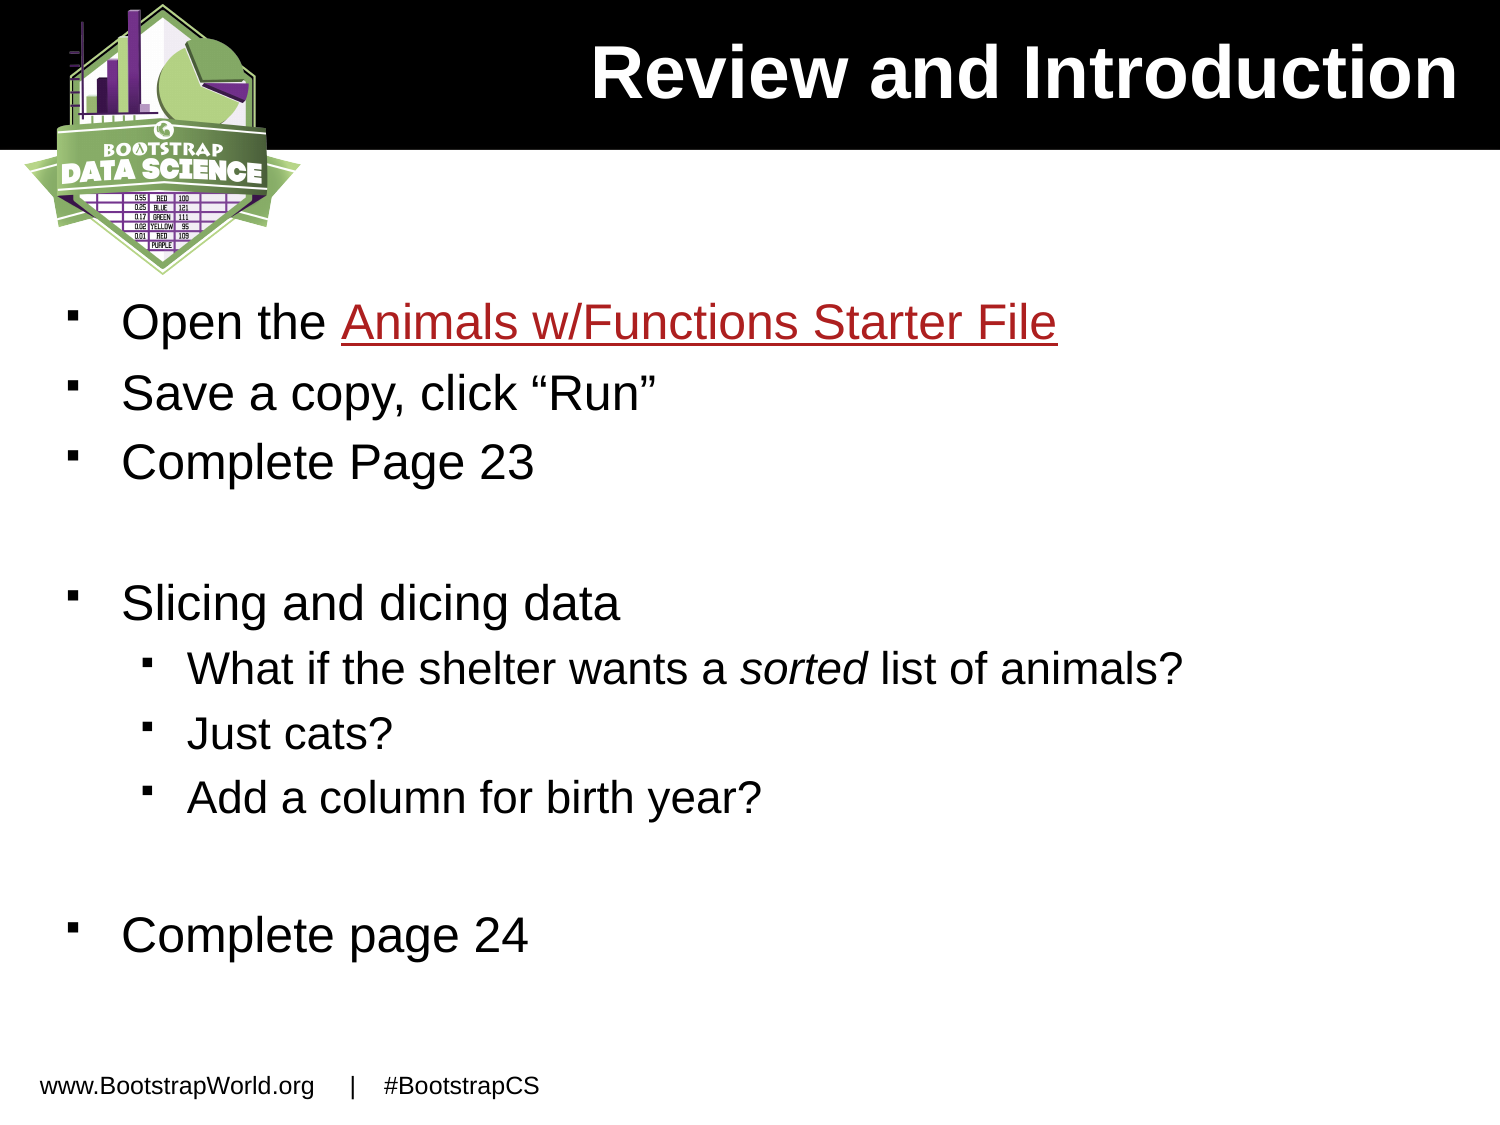

# Review and Introduction
Open the Animals w/Functions Starter File
Save a copy, click “Run”
Complete Page 23

Slicing and dicing data
What if the shelter wants a sorted list of animals?
Just cats?
Add a column for birth year?

Complete page 24
www.BootstrapWorld.org     |    #BootstrapCS